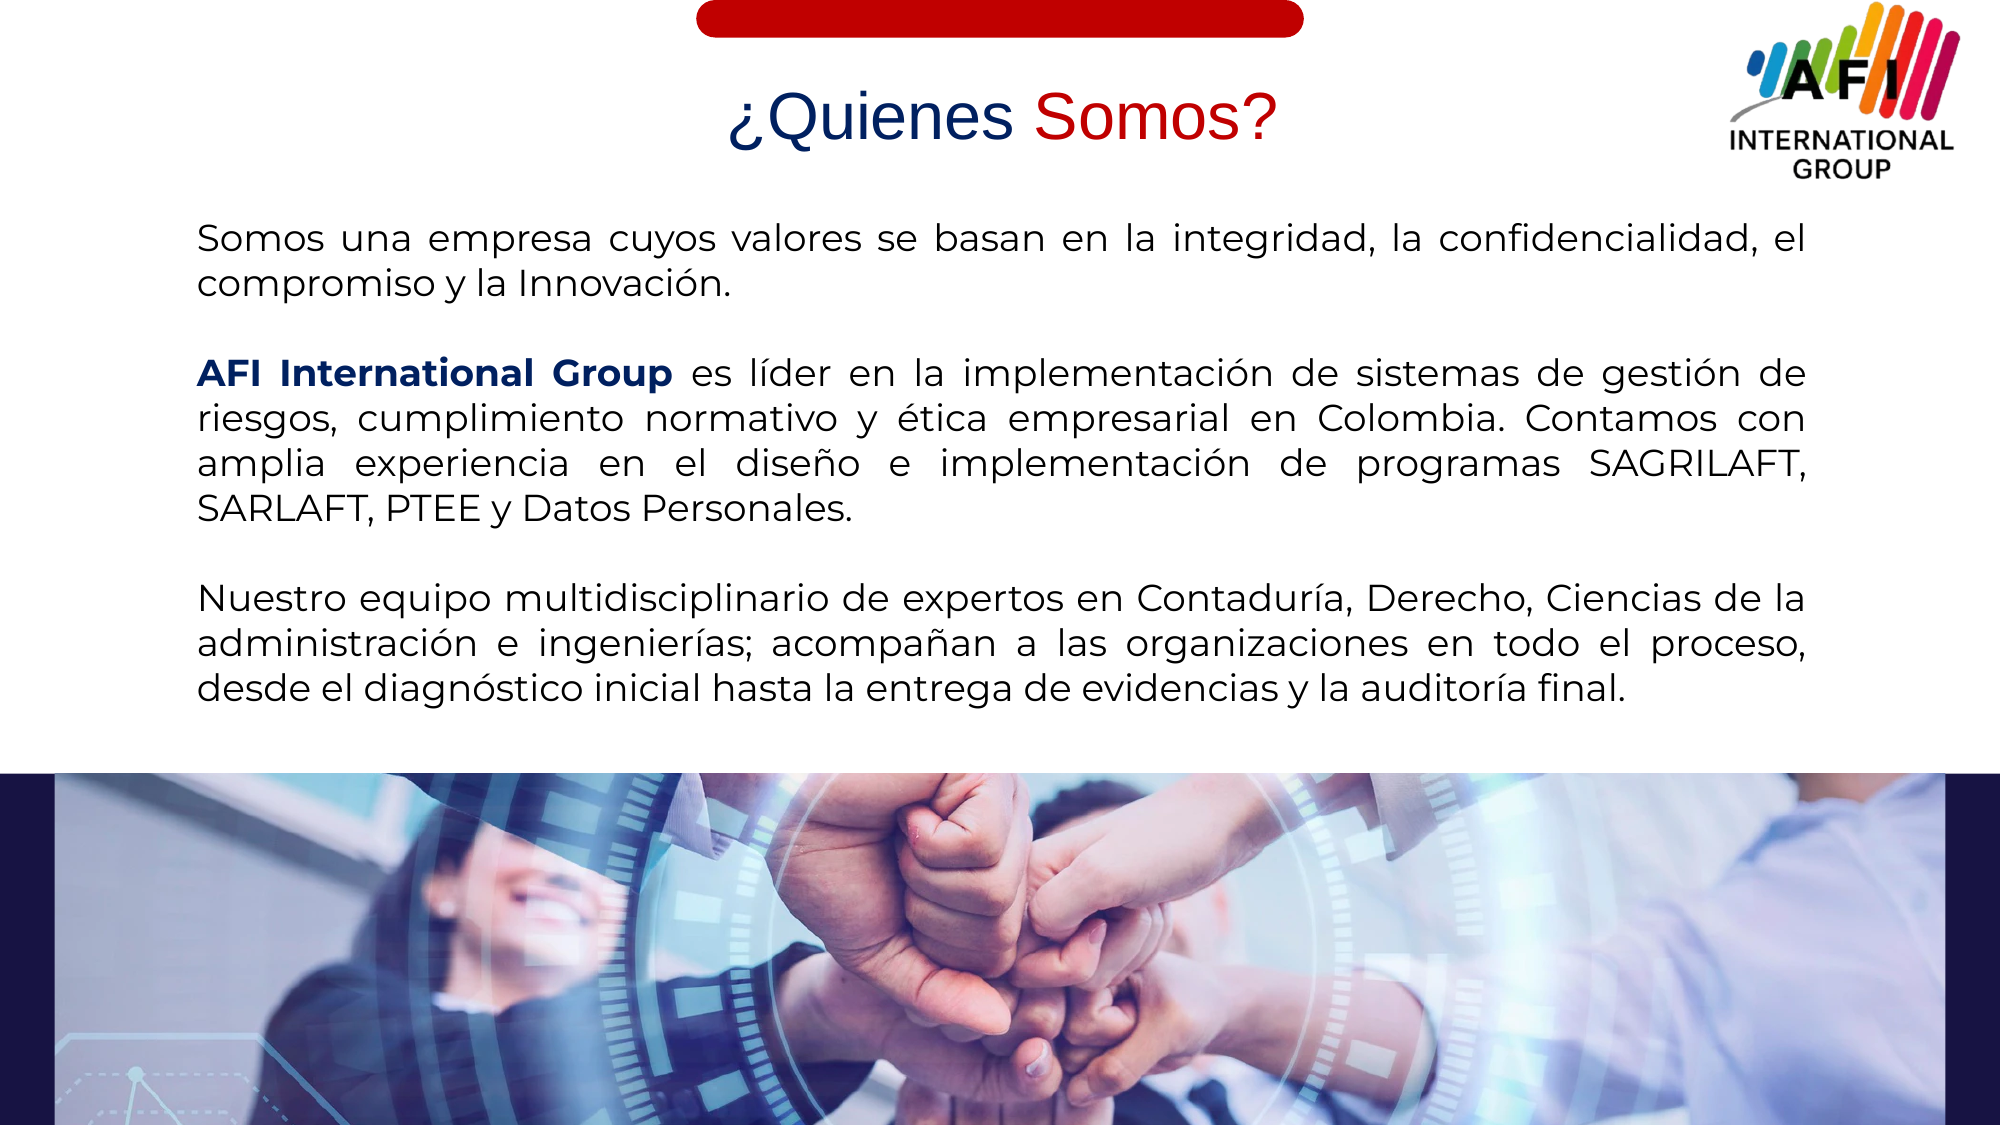

¿Quienes Somos?
Somos una empresa cuyos valores se basan en la integridad, la confidencialidad, el compromiso y la Innovación.

AFI International Group es líder en la implementación de sistemas de gestión de riesgos, cumplimiento normativo y ética empresarial en Colombia. Contamos con amplia experiencia en el diseño e implementación de programas SAGRILAFT, SARLAFT, PTEE y Datos Personales.

Nuestro equipo multidisciplinario de expertos en Contaduría, Derecho, Ciencias de la administración e ingenierías; acompañan a las organizaciones en todo el proceso, desde el diagnóstico inicial hasta la entrega de evidencias y la auditoría final.